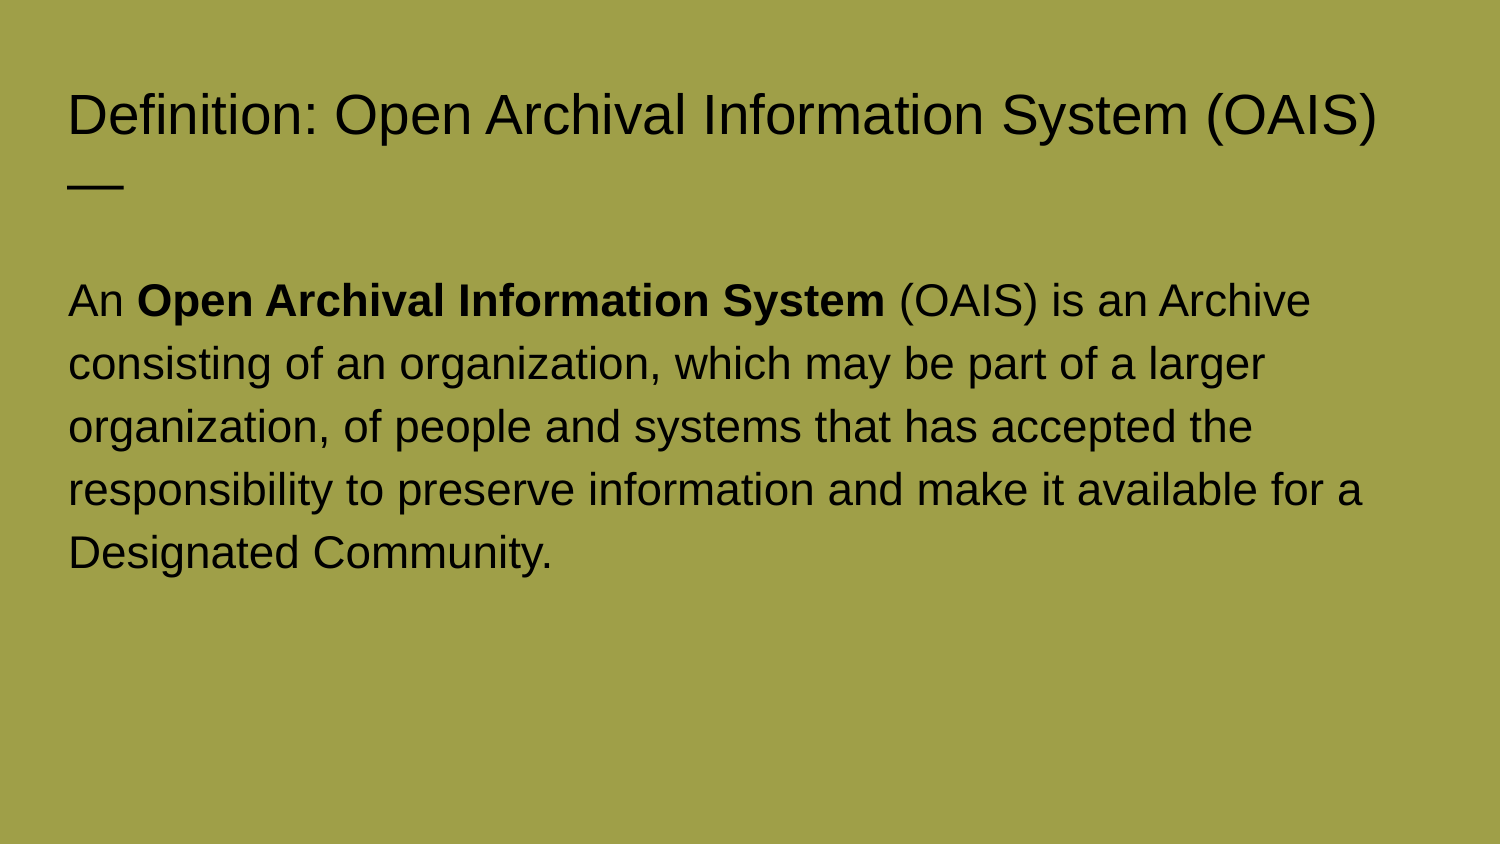

Definition: Open Archival Information System (OAIS)
—
An Open Archival Information System (OAIS) is an Archive consisting of an organization, which may be part of a larger organization, of people and systems that has accepted the responsibility to preserve information and make it available for a Designated Community.